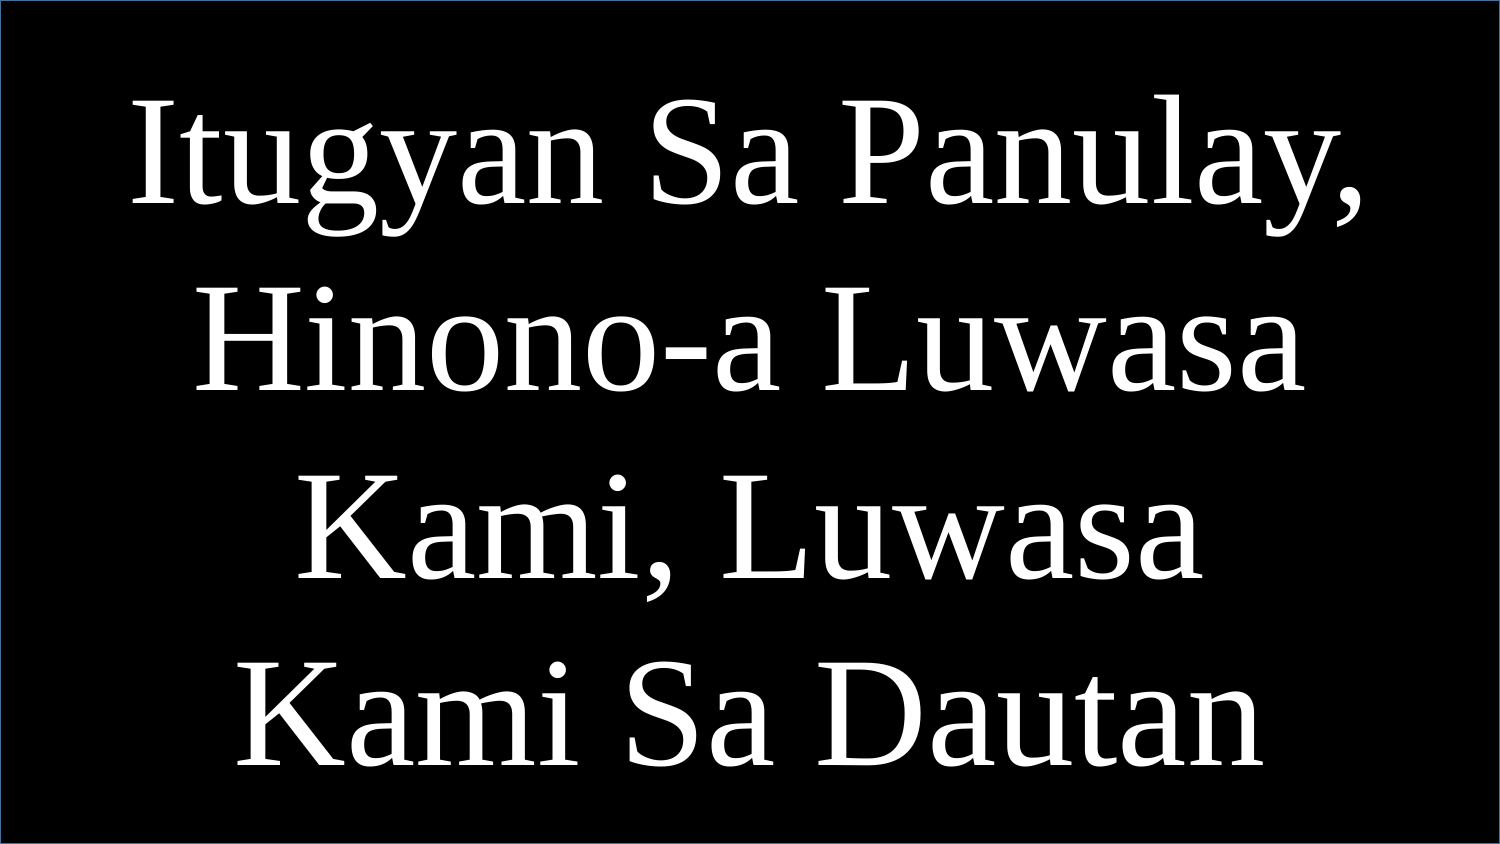

Itugyan Sa Panulay, Hinono-a Luwasa Kami, Luwasa
Kami Sa Dautan